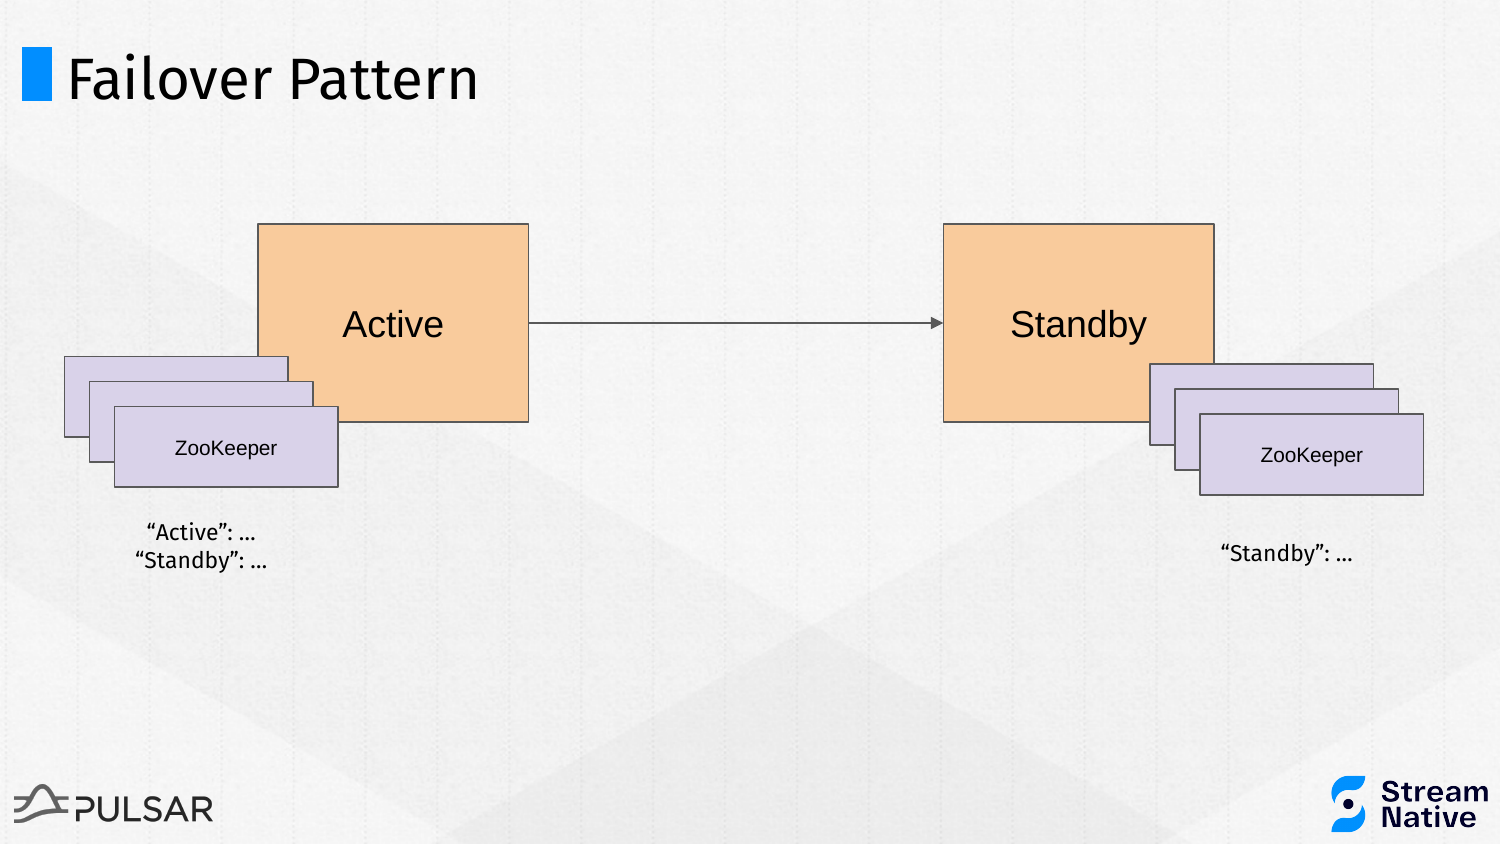

# Failover Pattern
Active
Standby
ZooKeeper
ZooKeeper
ZooKeeper
ZooKeeper
ZooKeeper
ZooKeeper
“Active”: …
“Standby”: …
“Standby”: …